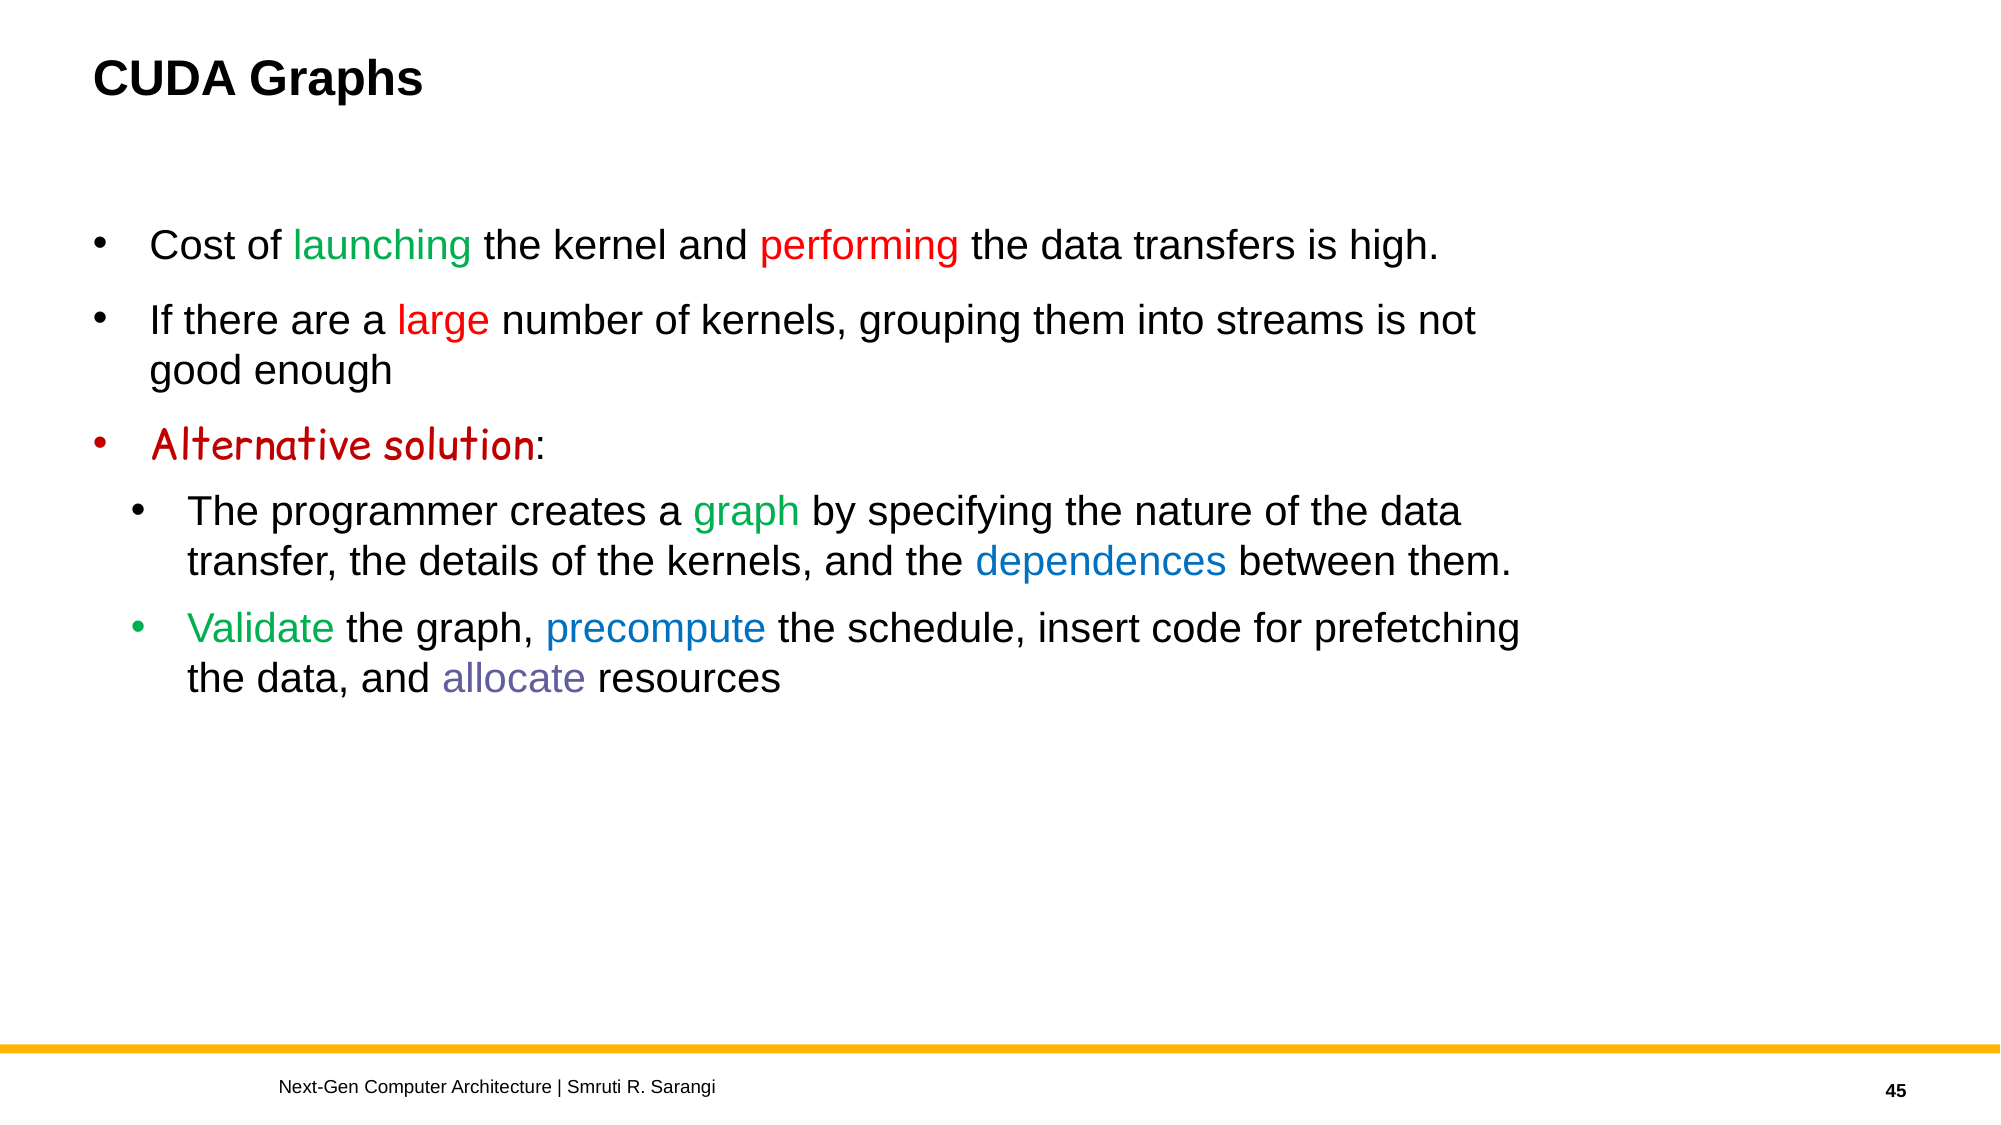

# CUDA Graphs
Cost of launching the kernel and performing the data transfers is high.
If there are a large number of kernels, grouping them into streams is not good enough
Alternative solution:
The programmer creates a graph by specifying the nature of the data transfer, the details of the kernels, and the dependences between them.
Validate the graph, precompute the schedule, insert code for prefetching the data, and allocate resources

Next-Gen Computer Architecture | Smruti R. Sarangi
45